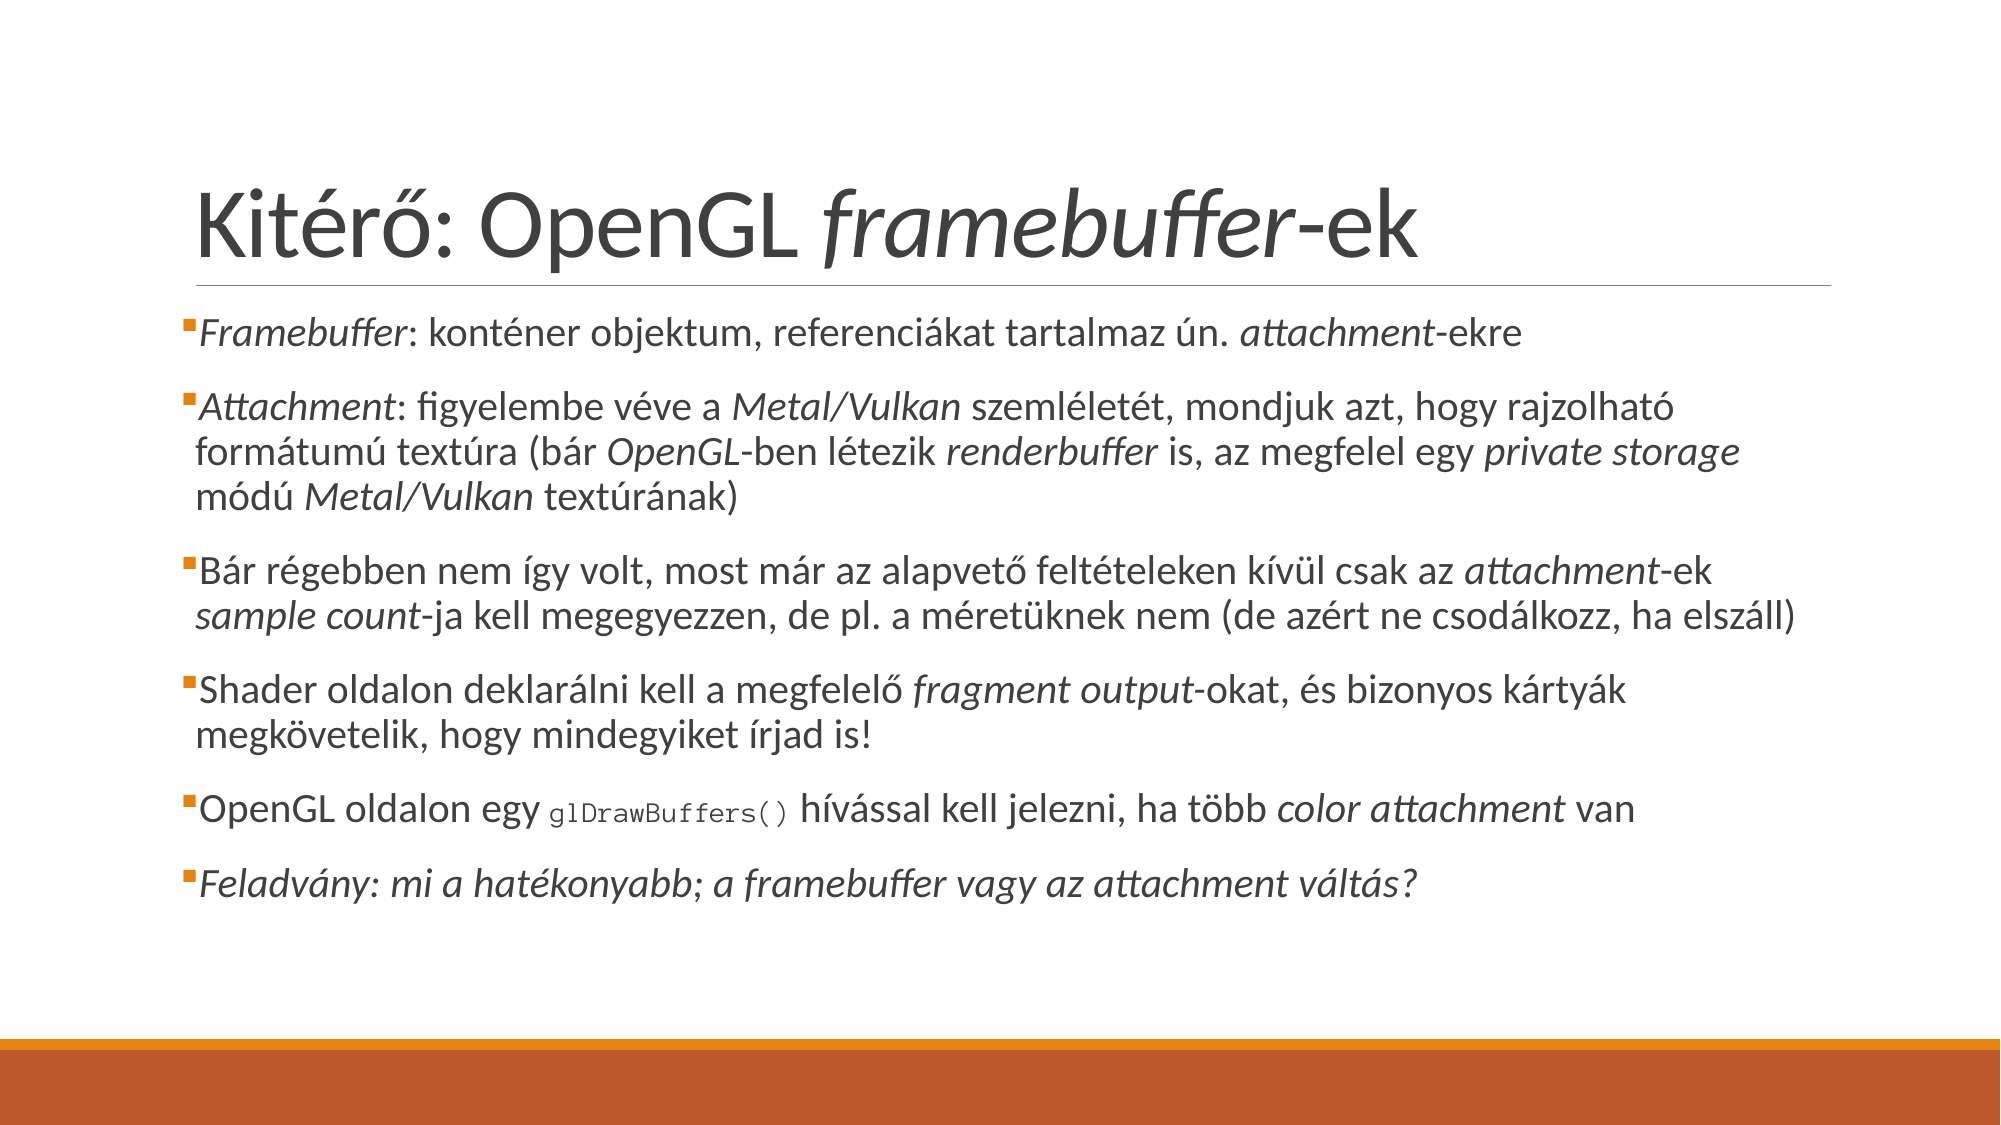

# Kitérő: OpenGL framebuffer-ek
Framebuffer: konténer objektum, referenciákat tartalmaz ún. attachment-ekre
Attachment: figyelembe véve a Metal/Vulkan szemléletét, mondjuk azt, hogy rajzolható formátumú textúra (bár OpenGL-ben létezik renderbuffer is, az megfelel egy private storage módú Metal/Vulkan textúrának)
Bár régebben nem így volt, most már az alapvető feltételeken kívül csak az attachment-ek sample count-ja kell megegyezzen, de pl. a méretüknek nem (de azért ne csodálkozz, ha elszáll)
Shader oldalon deklarálni kell a megfelelő fragment output-okat, és bizonyos kártyák megkövetelik, hogy mindegyiket írjad is!
OpenGL oldalon egy glDrawBuffers() hívással kell jelezni, ha több color attachment van
Feladvány: mi a hatékonyabb; a framebuffer vagy az attachment váltás?